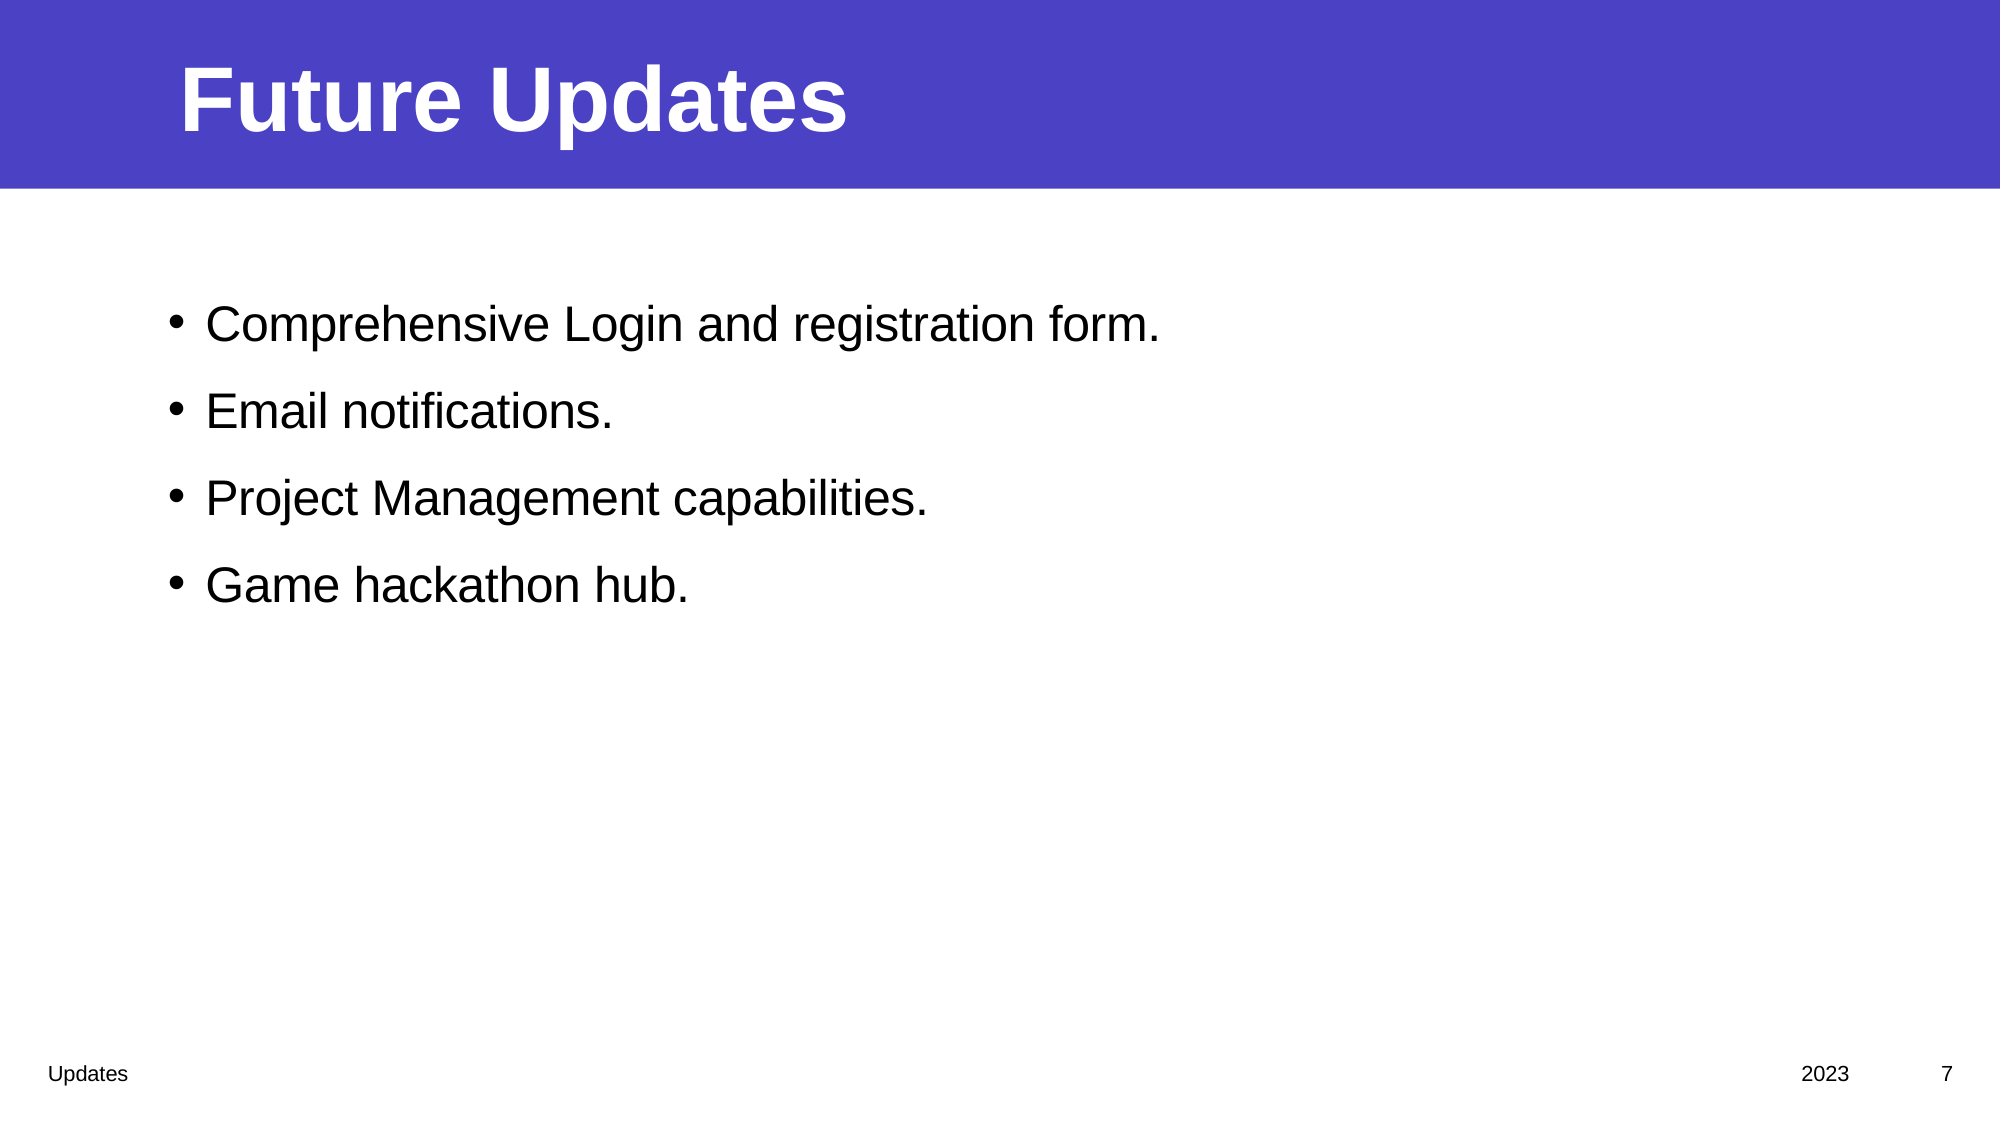

# Future Updates
Comprehensive Login and registration form.
Email notifications.
Project Management capabilities.
Game hackathon hub.
2023
Updates
7